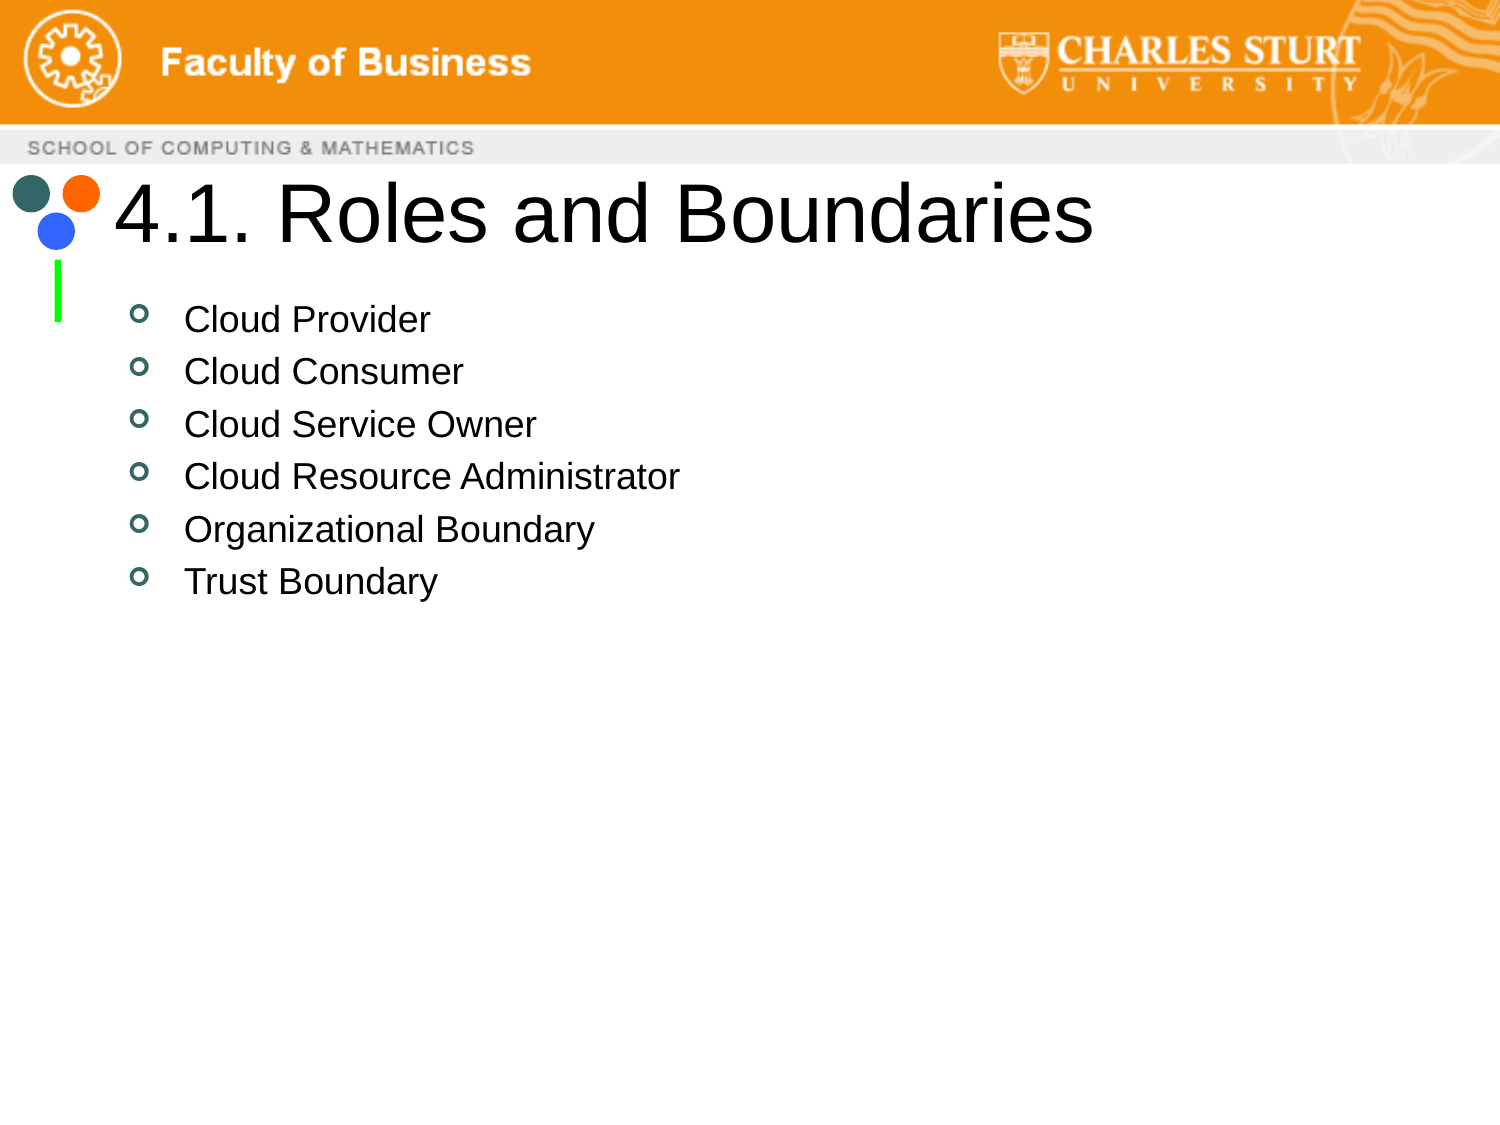

# 4.1. Roles and Boundaries
Cloud Provider
Cloud Consumer
Cloud Service Owner
Cloud Resource Administrator
Organizational Boundary
Trust Boundary